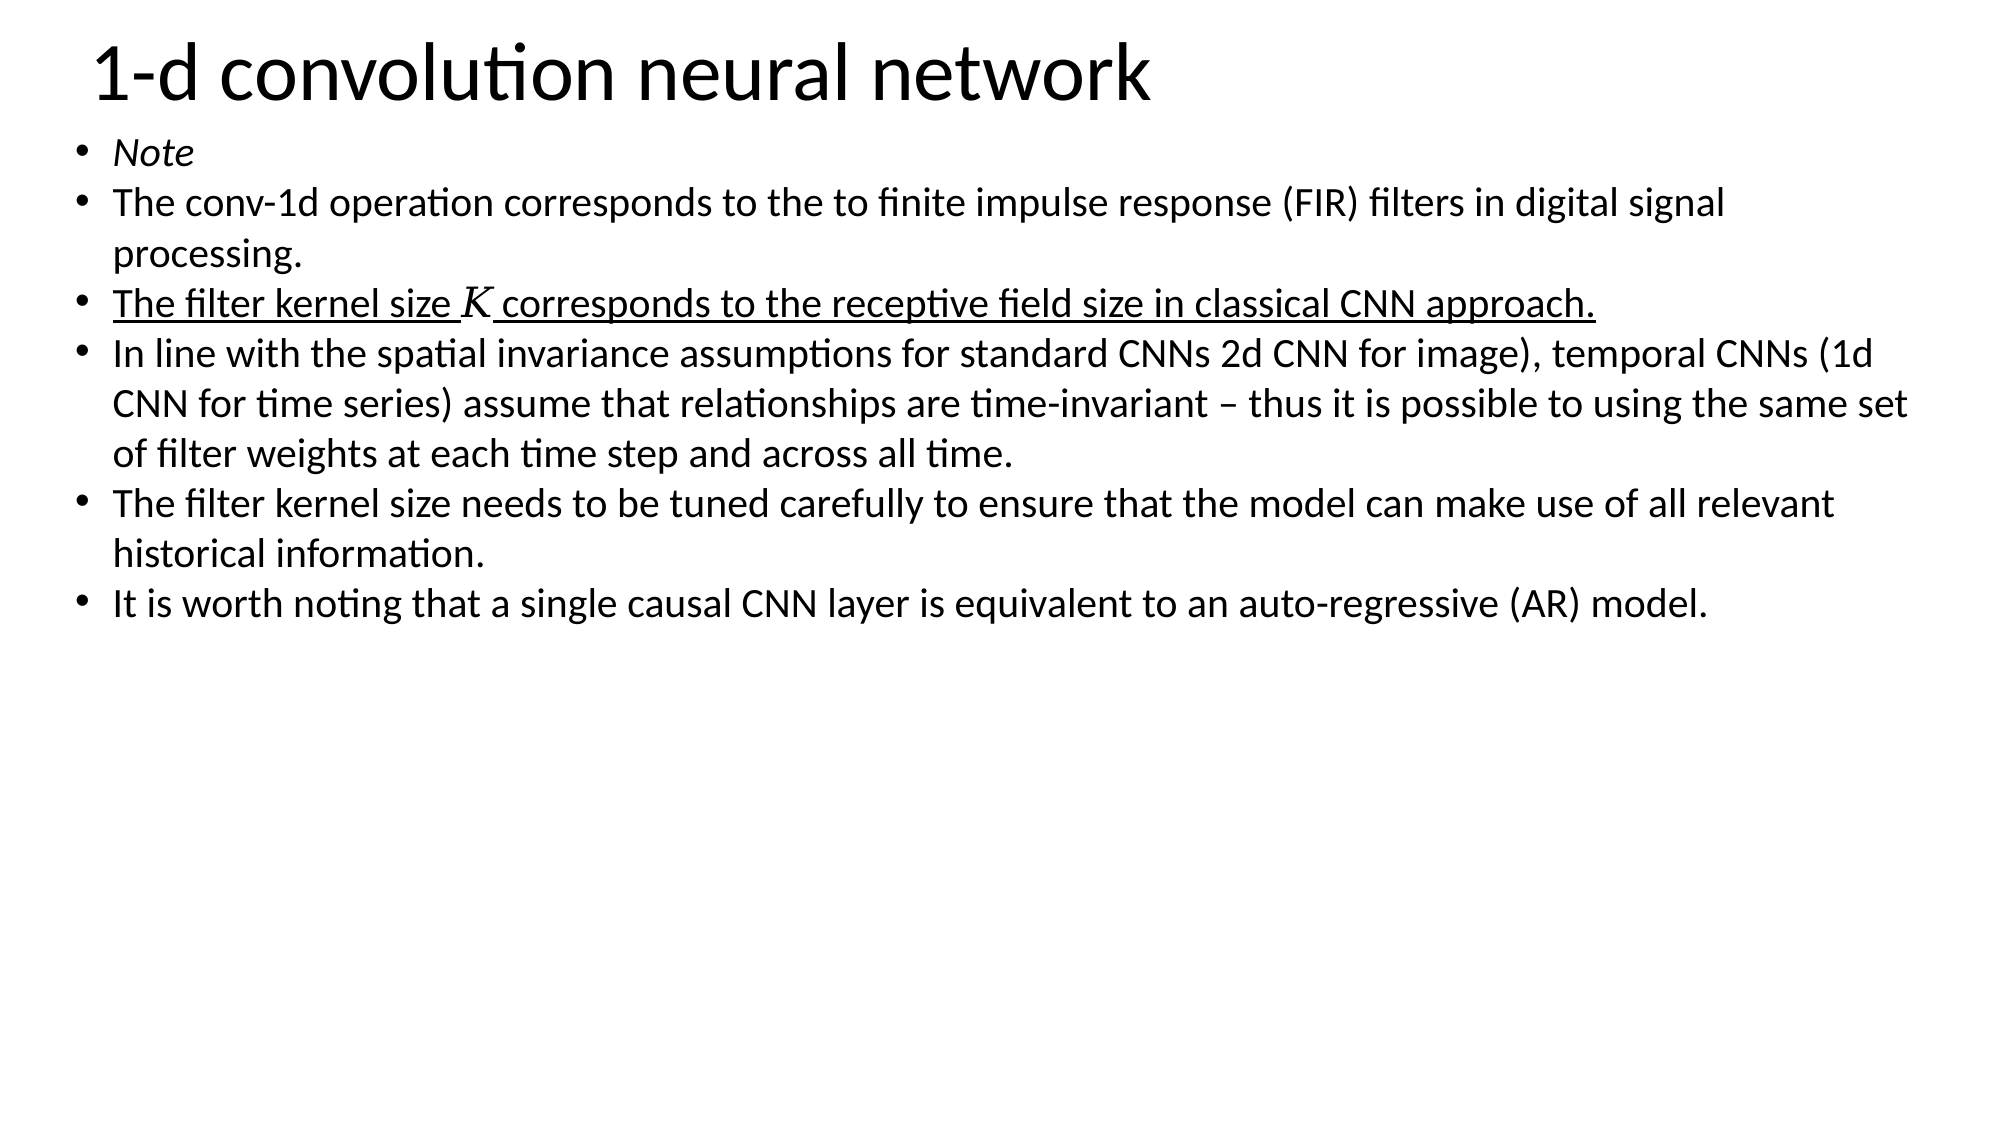

# 1-d convolution neural network
Note
The conv-1d operation corresponds to the to finite impulse response (FIR) filters in digital signal processing.
The filter kernel size 𝐾 corresponds to the receptive field size in classical CNN approach.
In line with the spatial invariance assumptions for standard CNNs 2d CNN for image), temporal CNNs (1d CNN for time series) assume that relationships are time-invariant – thus it is possible to using the same set of filter weights at each time step and across all time.
The filter kernel size needs to be tuned carefully to ensure that the model can make use of all relevant historical information.
It is worth noting that a single causal CNN layer is equivalent to an auto-regressive (AR) model.